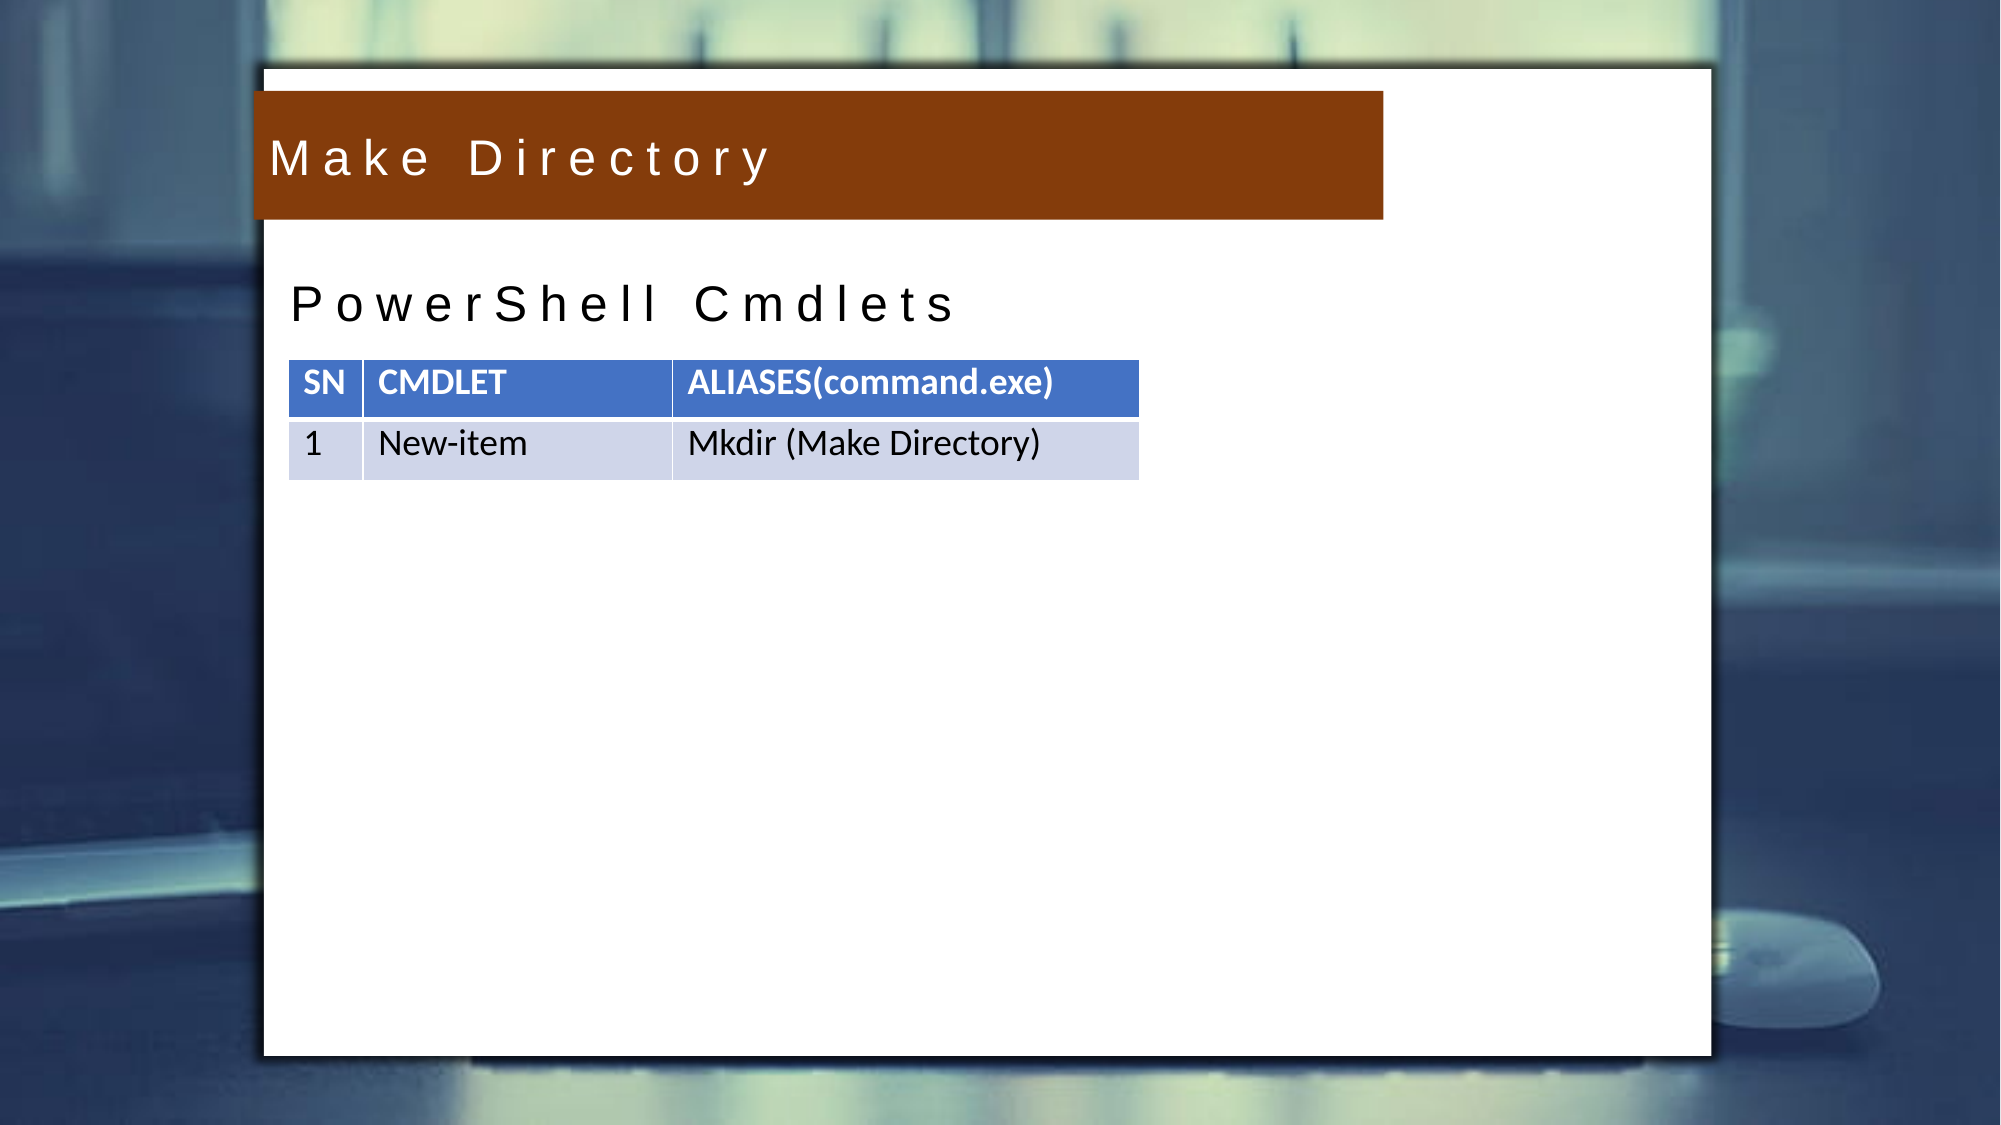

Make Directory
PowerShell Cmdlets
| SN | CMDLET | ALIASES(command.exe) |
| --- | --- | --- |
| 1 | New-item | Mkdir (Make Directory) |